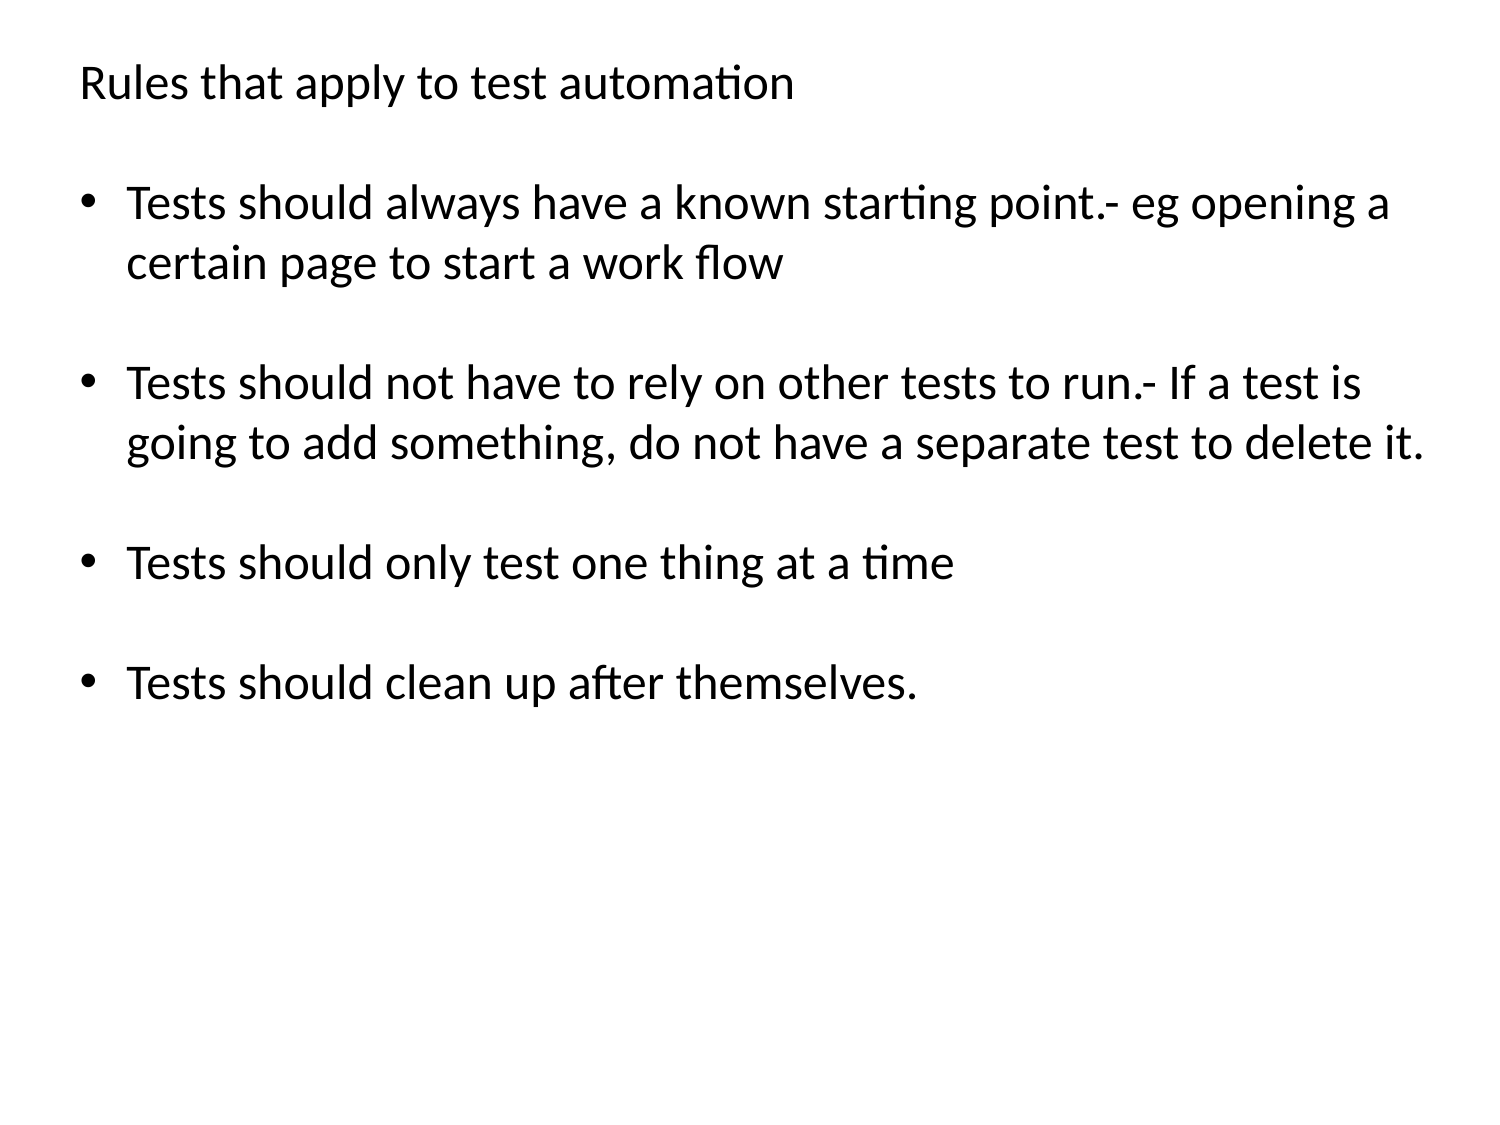

Rules that apply to test automation

Tests should always have a known starting point.- eg opening a certain page to start a work flow

Tests should not have to rely on other tests to run.- If a test is going to add something, do not have a separate test to delete it.

Tests should only test one thing at a time

Tests should clean up after themselves.